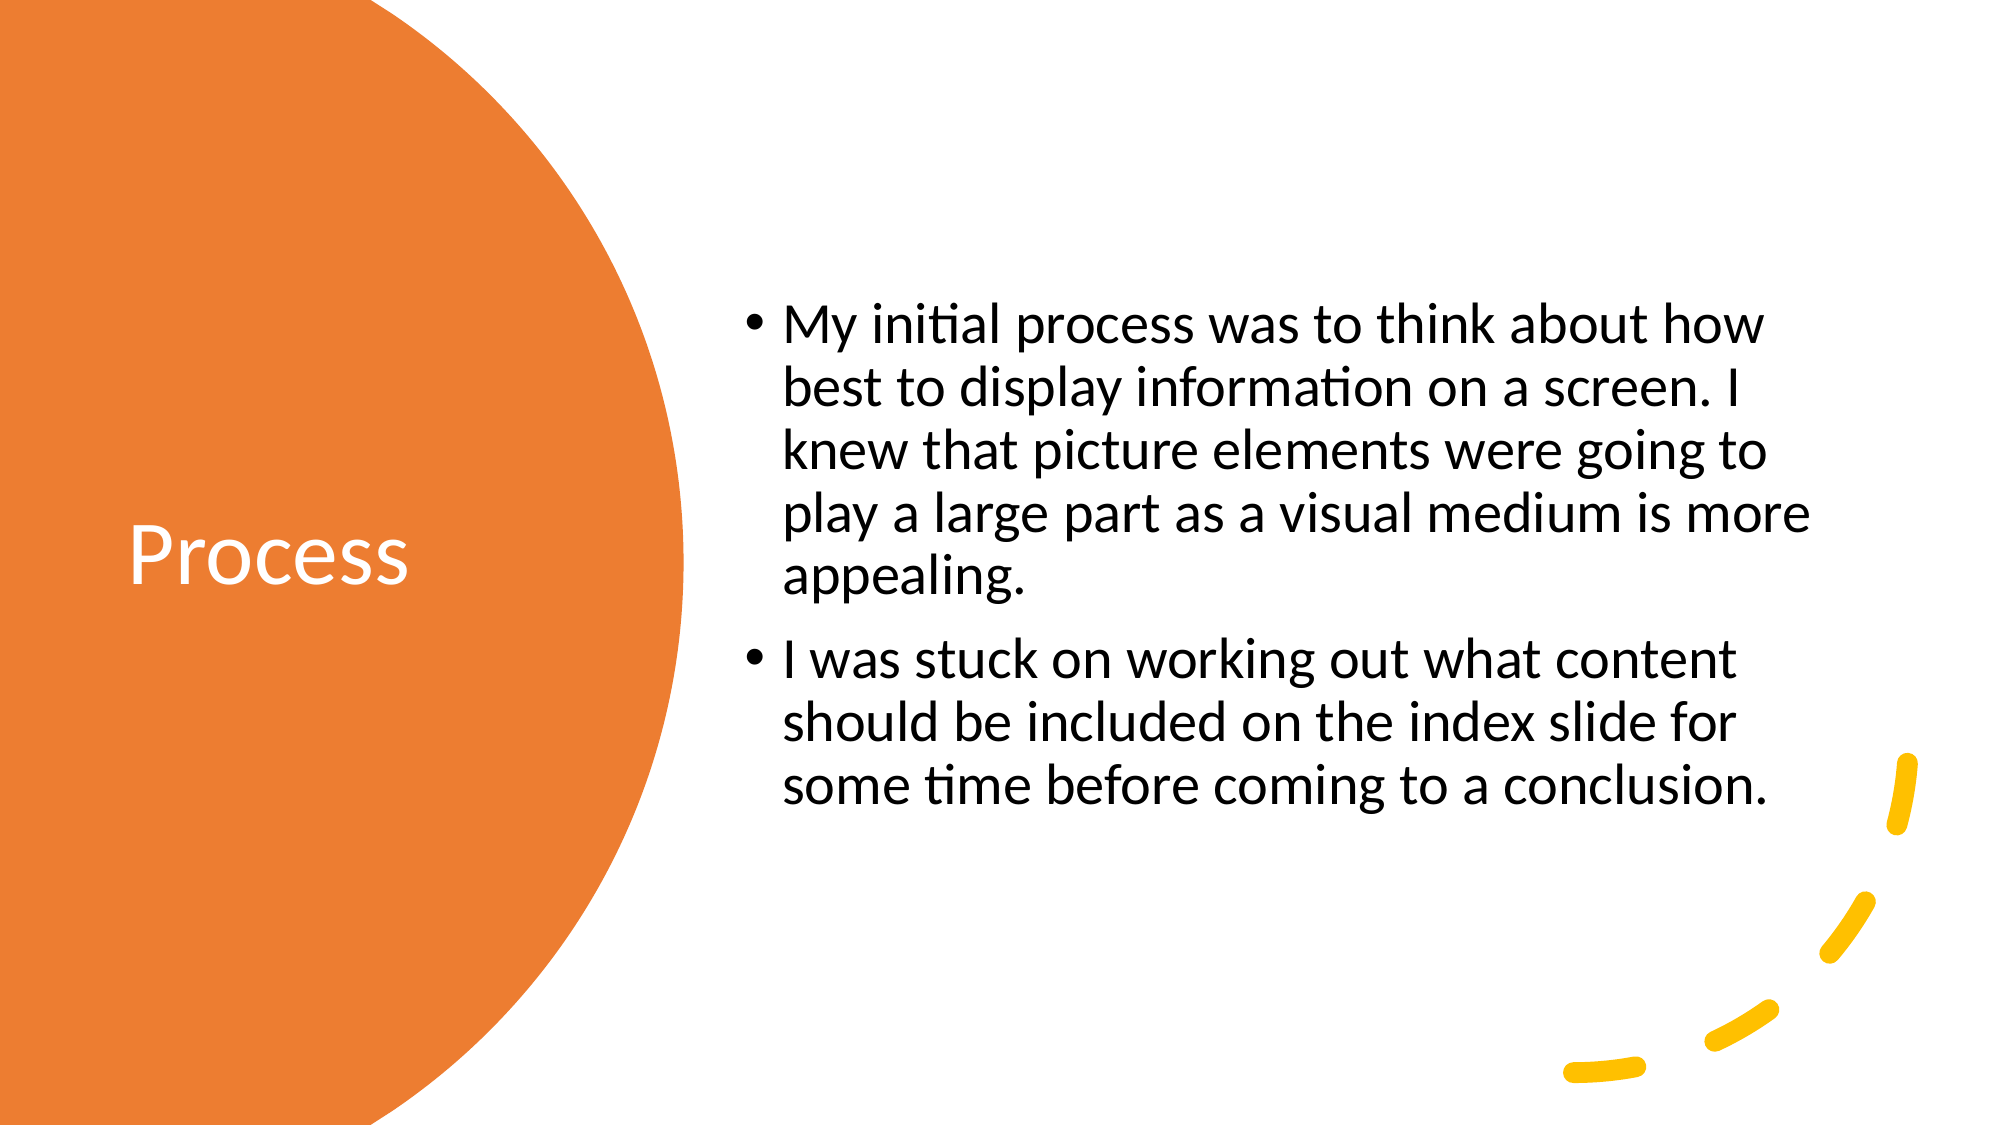

My initial process was to think about how best to display information on a screen. I knew that picture elements were going to play a large part as a visual medium is more appealing.
I was stuck on working out what content should be included on the index slide for some time before coming to a conclusion.
# Process